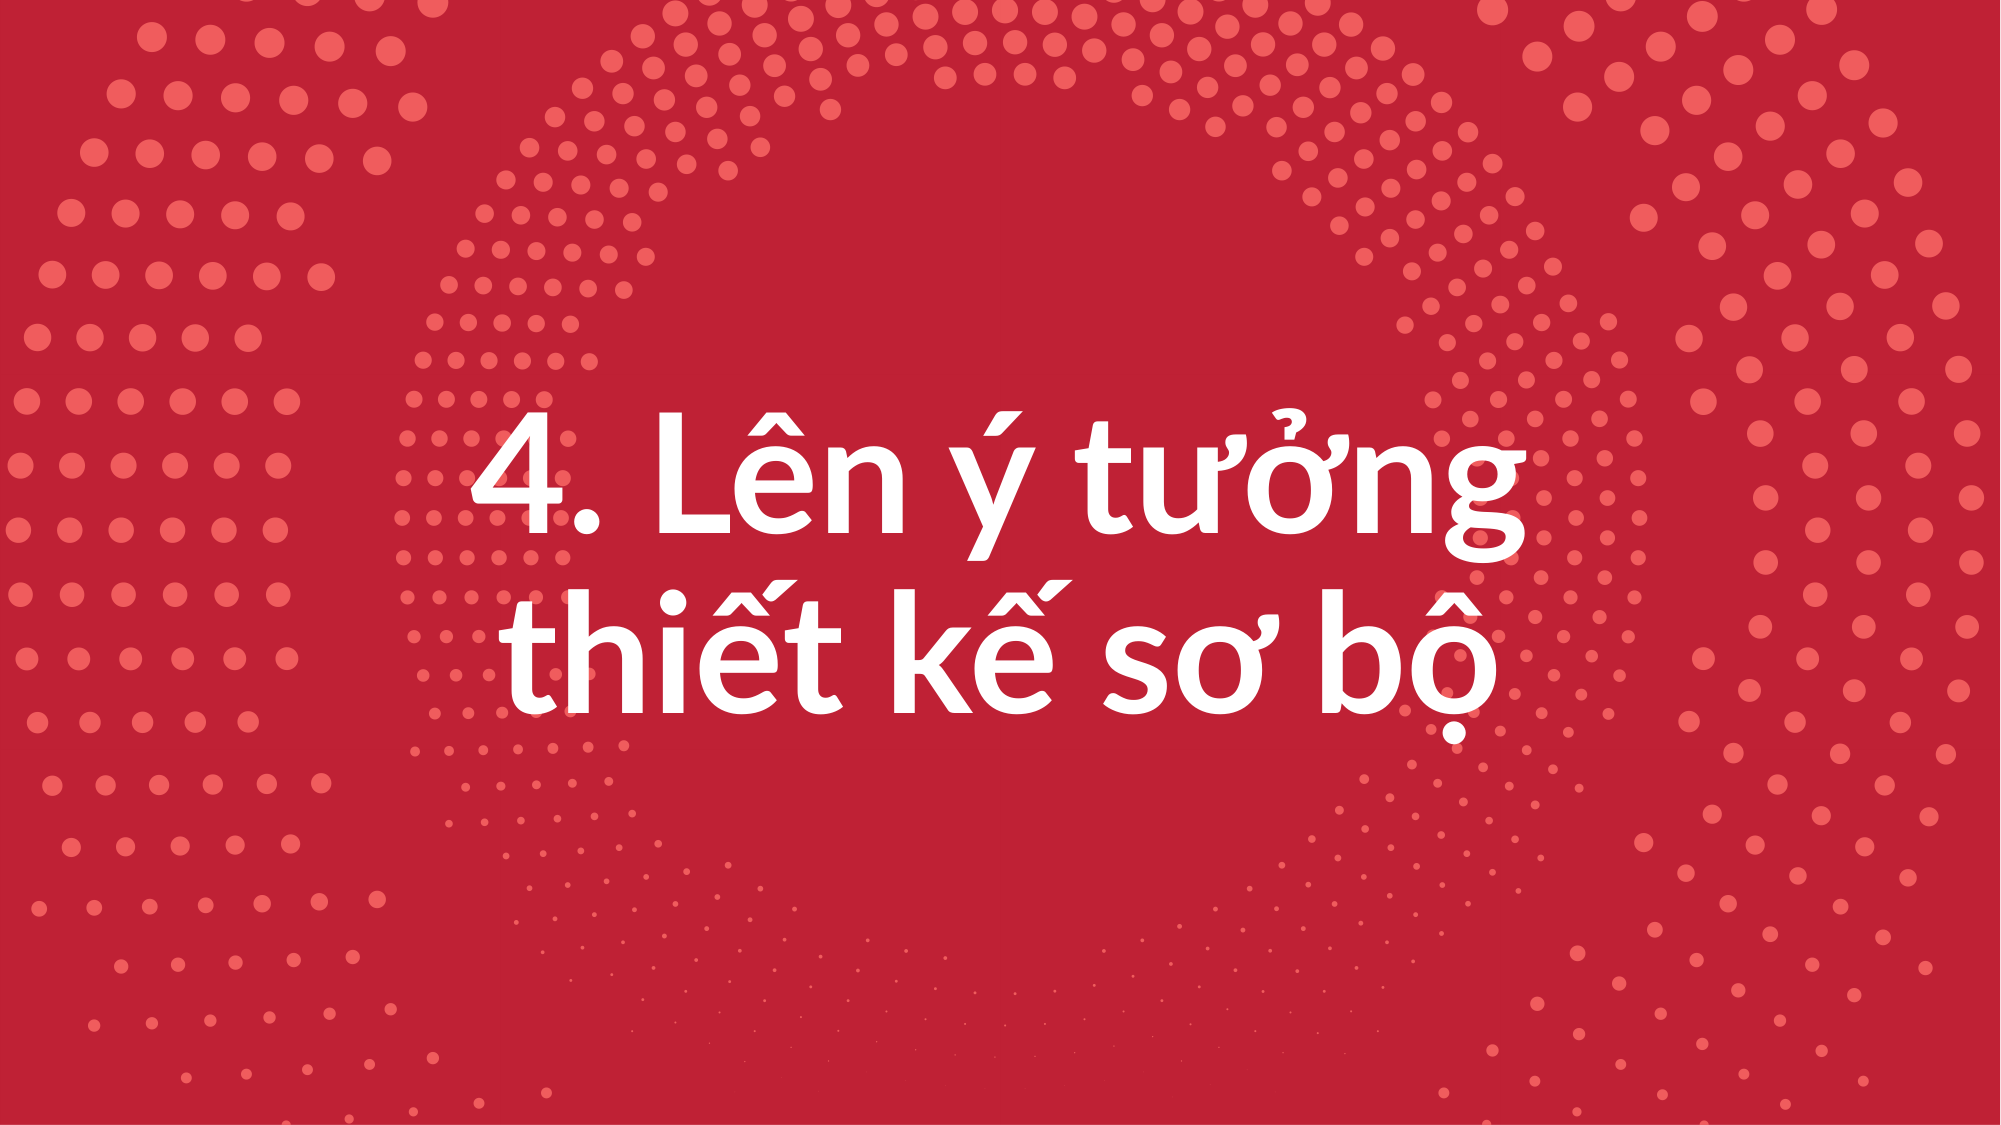

# 4. Lên ý tưởng thiết kế sơ bộ